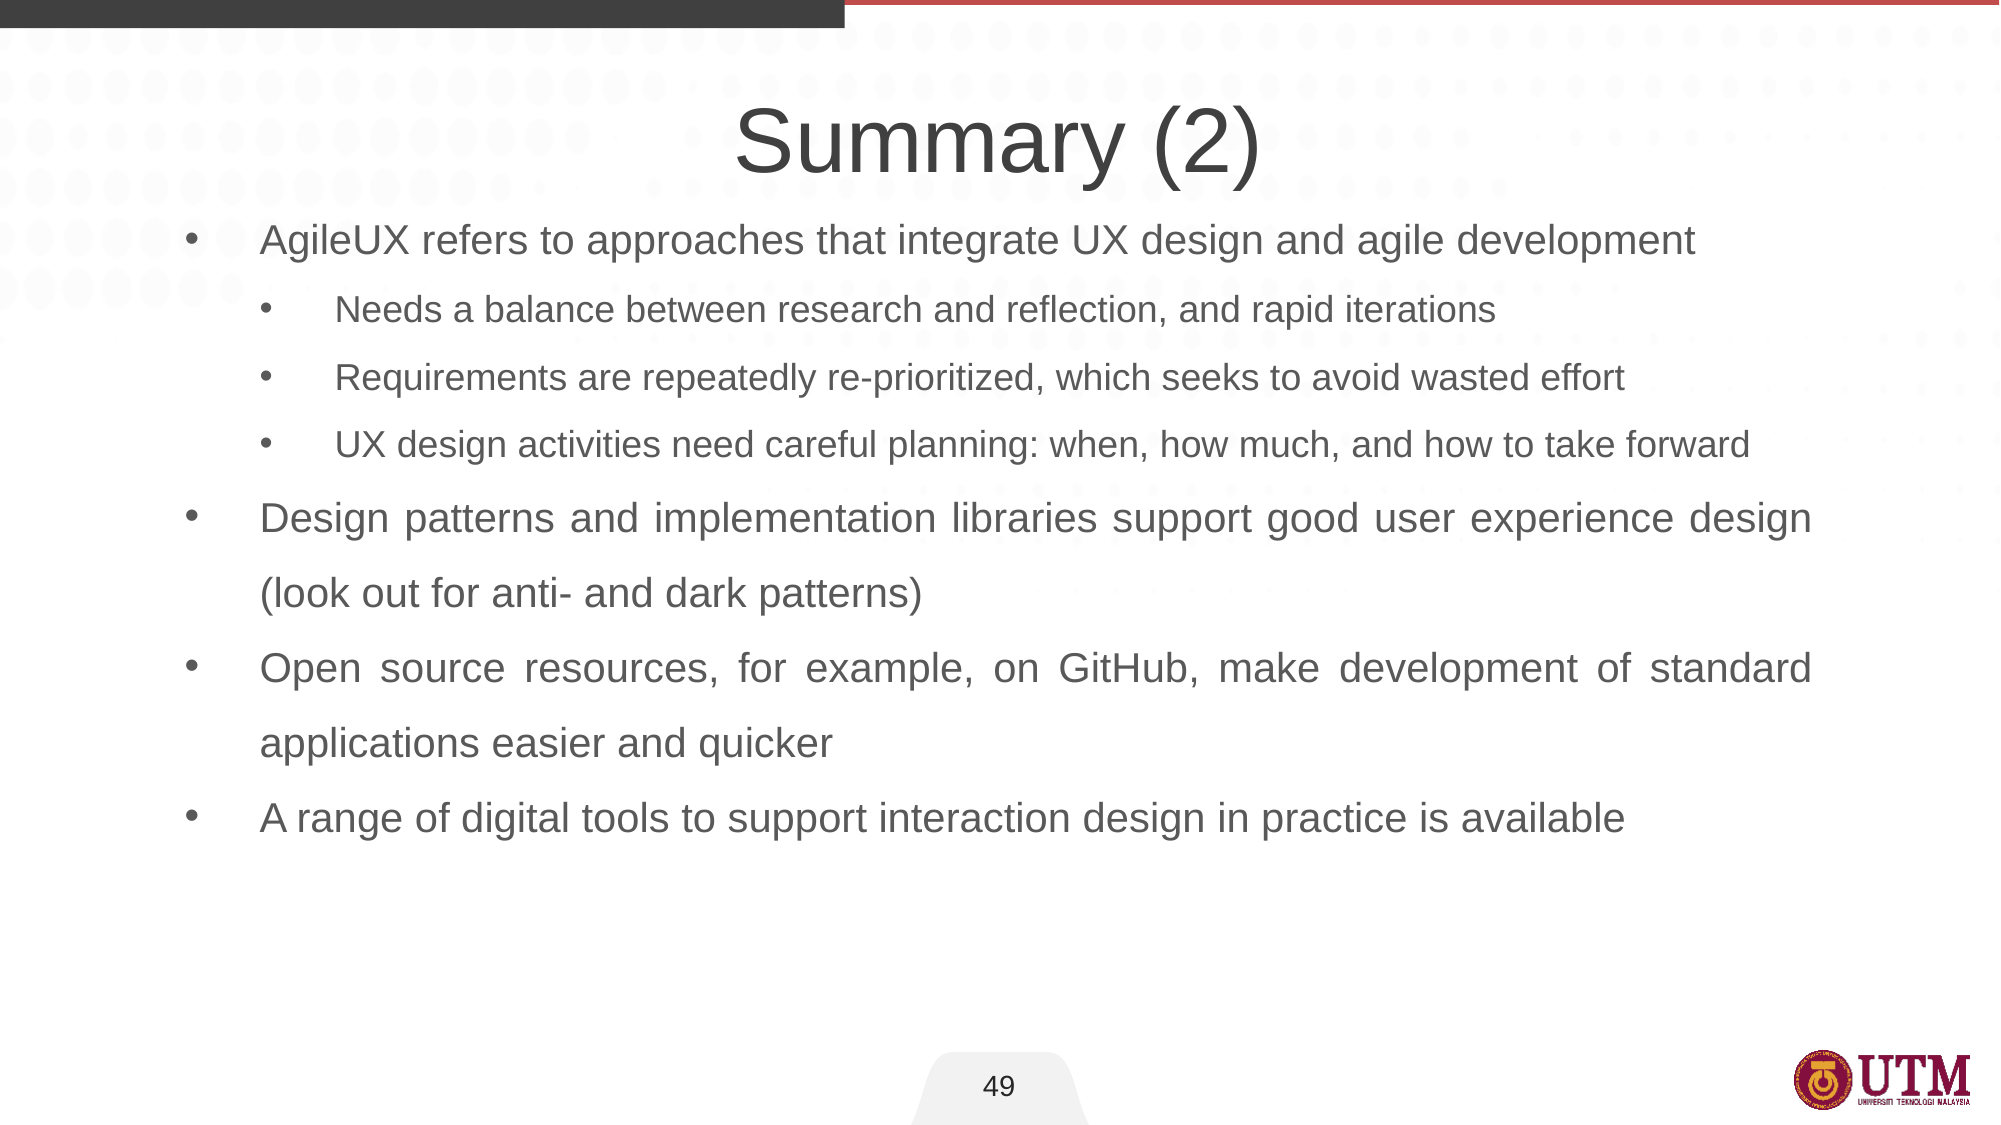

Summary (2)
AgileUX refers to approaches that integrate UX design and agile development
Needs a balance between research and reflection, and rapid iterations
Requirements are repeatedly re-prioritized, which seeks to avoid wasted effort
UX design activities need careful planning: when, how much, and how to take forward
Design patterns and implementation libraries support good user experience design (look out for anti- and dark patterns)
Open source resources, for example, on GitHub, make development of standard applications easier and quicker
A range of digital tools to support interaction design in practice is available
49